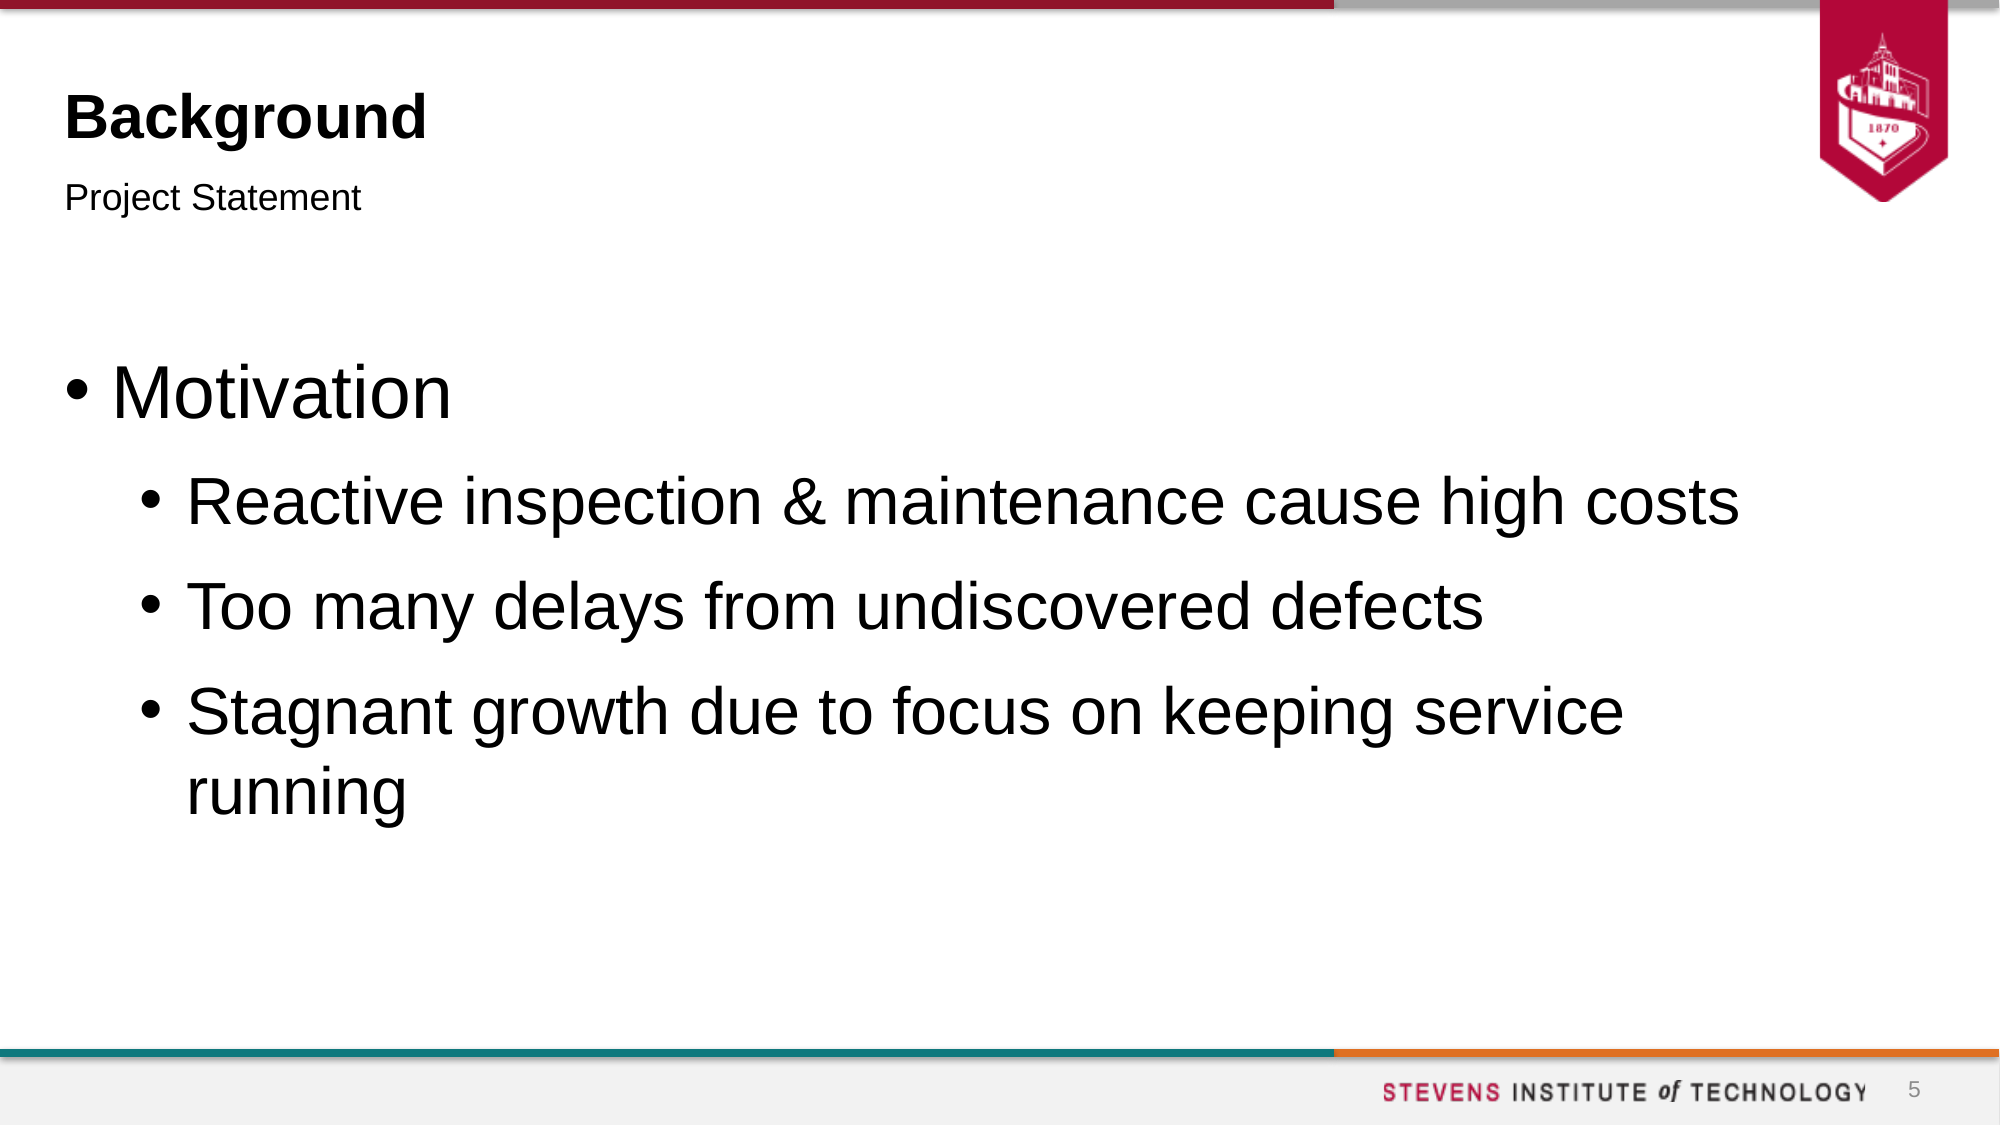

# Background
Project Statement
Motivation
Reactive inspection & maintenance cause high costs
Too many delays from undiscovered defects
Stagnant growth due to focus on keeping service running
5